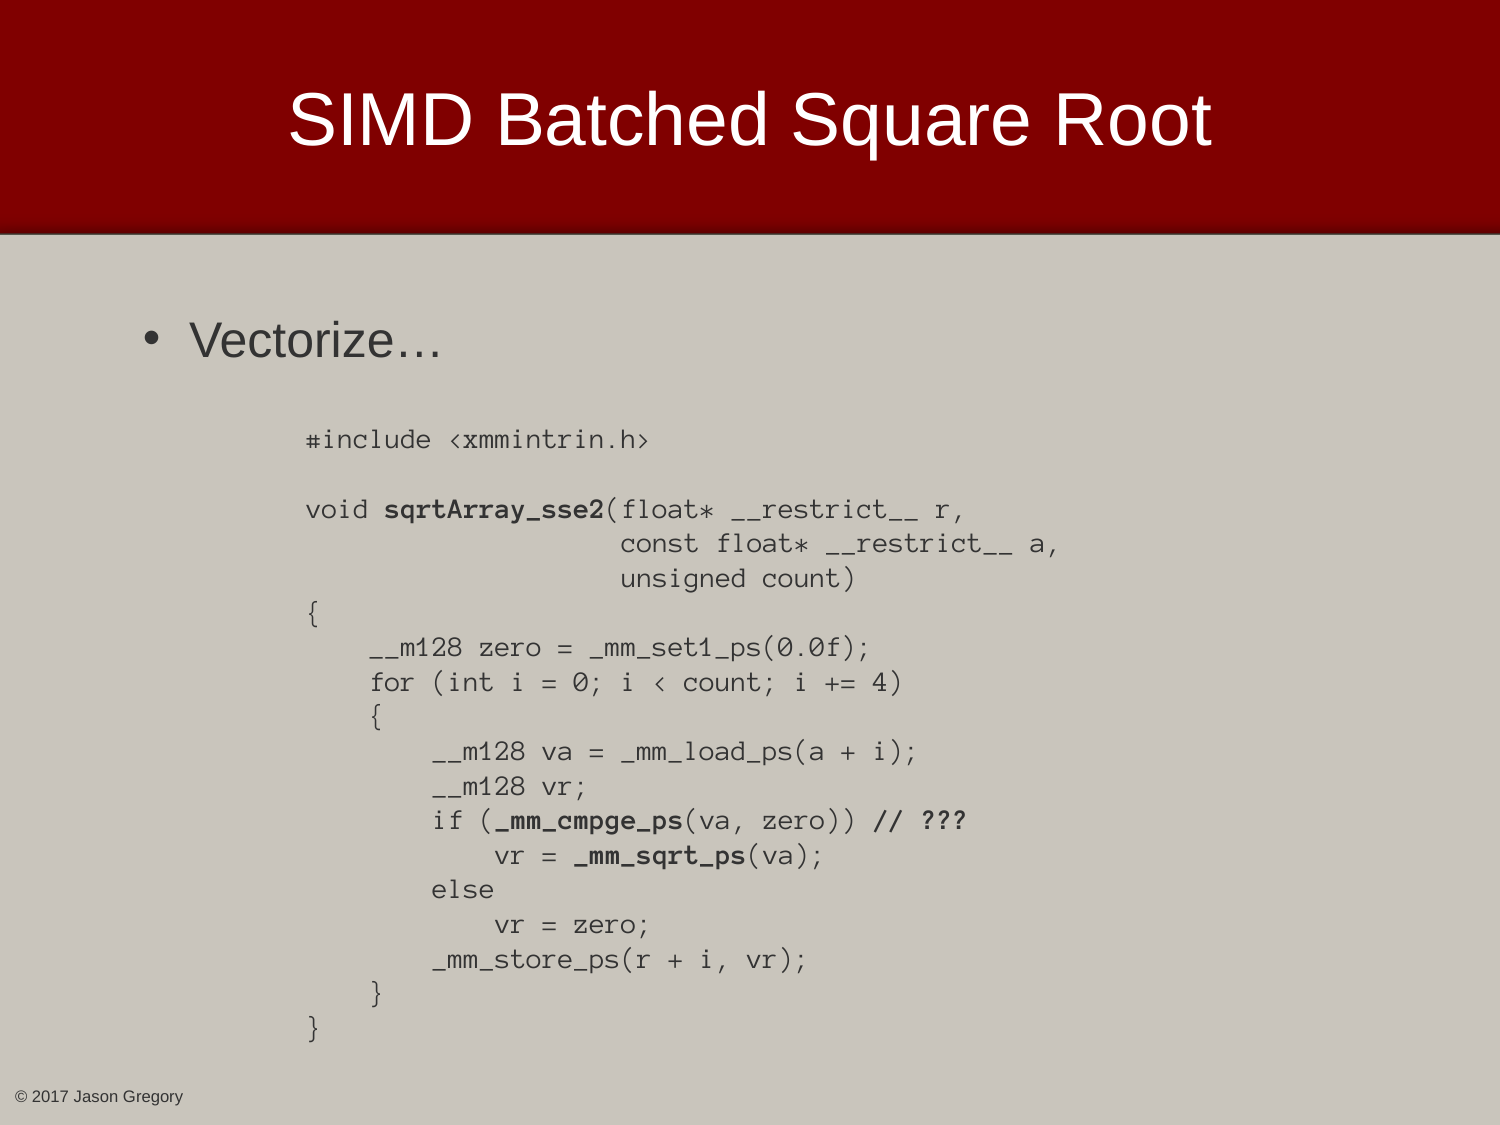

# SIMD Batched Square Root
Vectorize…
#include <xmmintrin.h>
void sqrtArray_sse2(float* __restrict__ r,
                    const float* __restrict__ a,
                    unsigned count)
{
    __m128 zero = _mm_set1_ps(0.0f);
    for (int i = 0; i < count; i += 4)
    {
        __m128 va = _mm_load_ps(a + i);
        __m128 vr;
        if (_mm_cmpge_ps(va, zero)) // ???
            vr = _mm_sqrt_ps(va);
        else
            vr = zero;
        _mm_store_ps(r + i, vr);
    }
}
© 2017 Jason Gregory